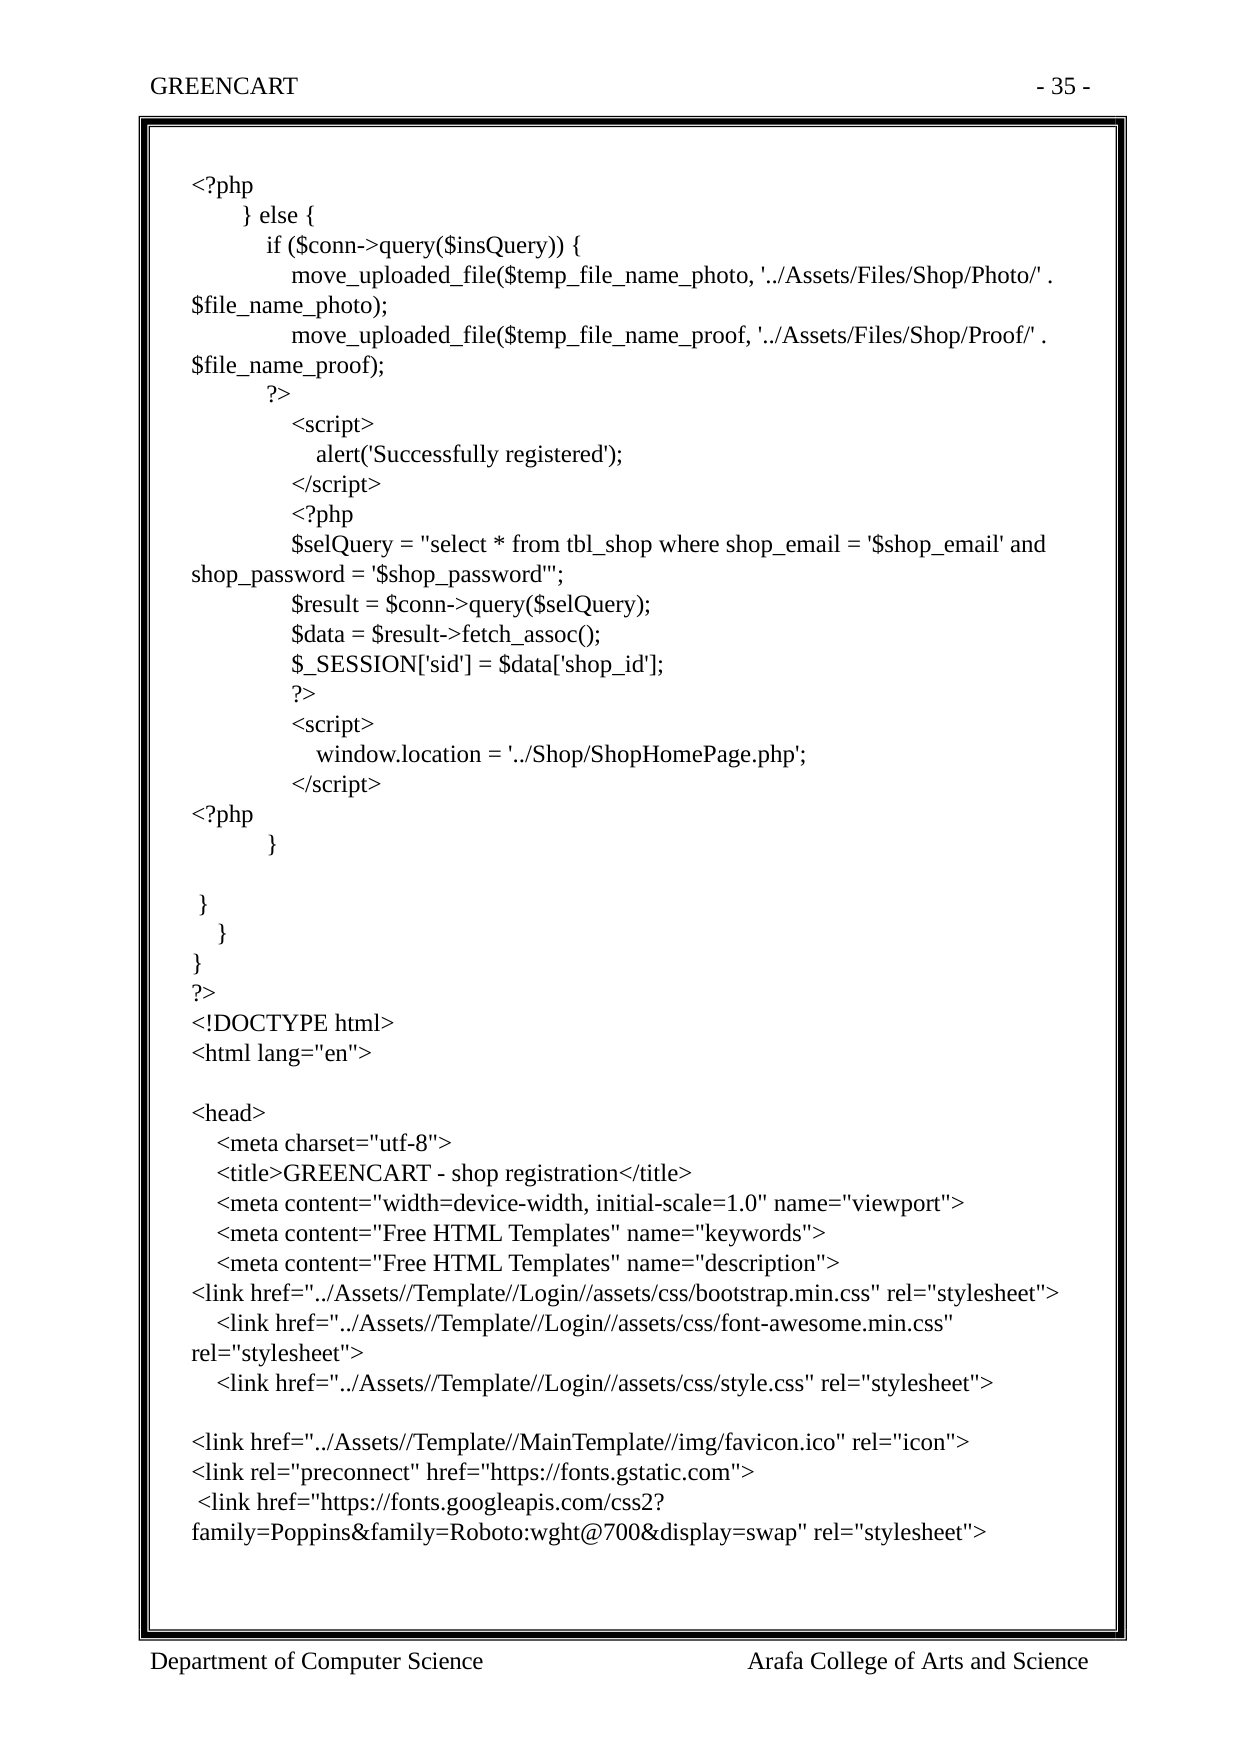

GREENCART
- 35 -

<?php
        } else {
            if ($conn->query($insQuery)) {
                move_uploaded_file($temp_file_name_photo, '../Assets/Files/Shop/Photo/' . $file_name_photo);
                move_uploaded_file($temp_file_name_proof, '../Assets/Files/Shop/Proof/' . $file_name_proof);
            ?>
                <script>
                    alert('Successfully registered');
                </script>
                <?php
                $selQuery = "select * from tbl_shop where shop_email = '$shop_email' and shop_password = '$shop_password'";
                $result = $conn->query($selQuery);
                $data = $result->fetch_assoc();
                $_SESSION['sid'] = $data['shop_id'];
                ?>
                <script>
                    window.location = '../Shop/ShopHomePage.php';
                </script>
<?php
            }

 }
    }
}
?>
<!DOCTYPE html>
<html lang="en">

<head>
    <meta charset="utf-8">
    <title>GREENCART - shop registration</title>
    <meta content="width=device-width, initial-scale=1.0" name="viewport">
    <meta content="Free HTML Templates" name="keywords">
    <meta content="Free HTML Templates" name="description">
<link href="../Assets//Template//Login//assets/css/bootstrap.min.css" rel="stylesheet">
    <link href="../Assets//Template//Login//assets/css/font-awesome.min.css" rel="stylesheet">
    <link href="../Assets//Template//Login//assets/css/style.css" rel="stylesheet">

<link href="../Assets//Template//MainTemplate//img/favicon.ico" rel="icon">
<link rel="preconnect" href="https://fonts.gstatic.com">
 <link href="https://fonts.googleapis.com/css2?family=Poppins&family=Roboto:wght@700&display=swap" rel="stylesheet">
Department of Computer Science
Arafa College of Arts and Science